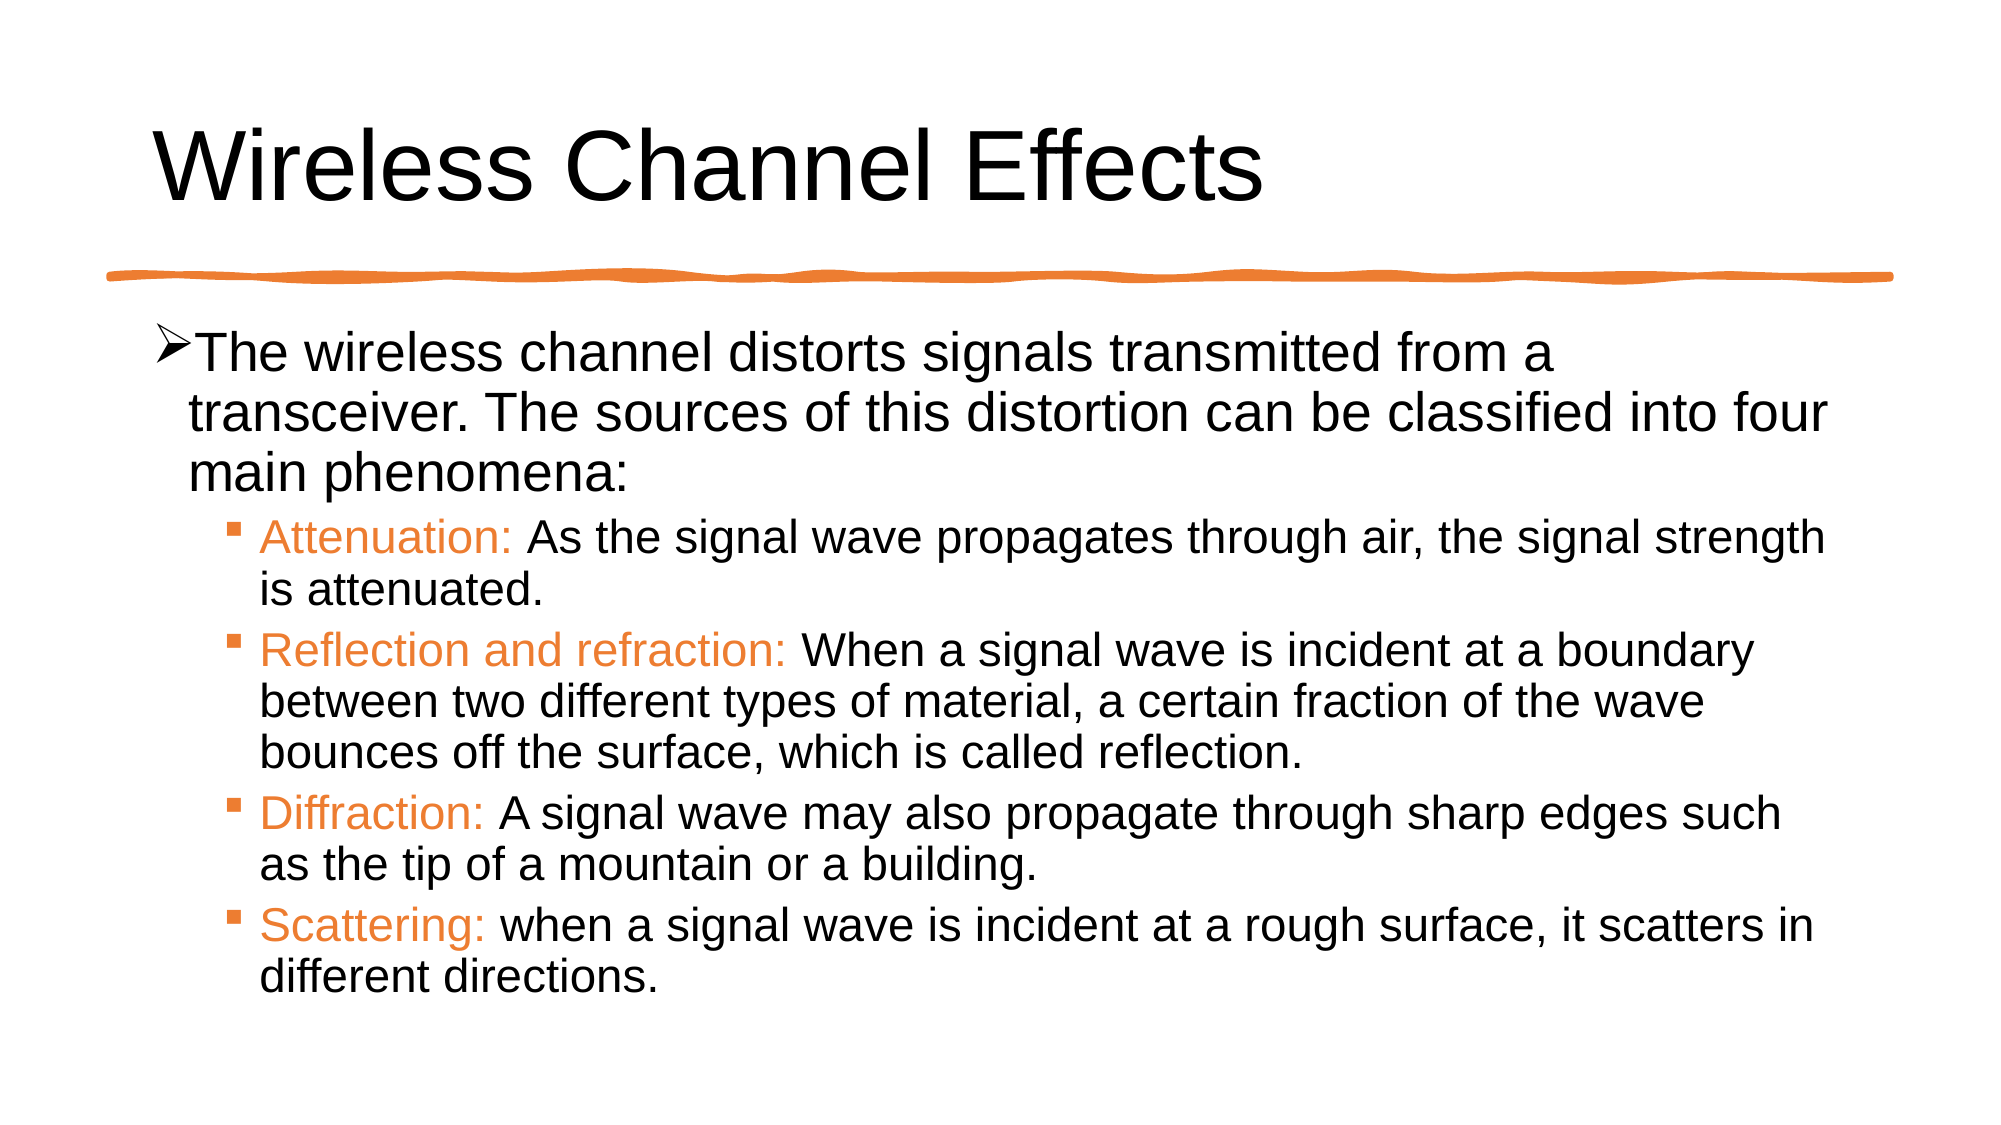

# Wireless Channel Effects

The wireless channel distorts signals transmitted from a transceiver. The sources of this distortion can be classified into four main phenomena:
Attenuation: As the signal wave propagates through air, the signal strength is attenuated.
Reflection and refraction: When a signal wave is incident at a boundary between two different types of material, a certain fraction of the wave bounces off the surface, which is called reflection.
Diffraction: A signal wave may also propagate through sharp edges such as the tip of a mountain or a building.
Scattering: when a signal wave is incident at a rough surface, it scatters in different directions.

Dr. Sami S. AI-Wakeel